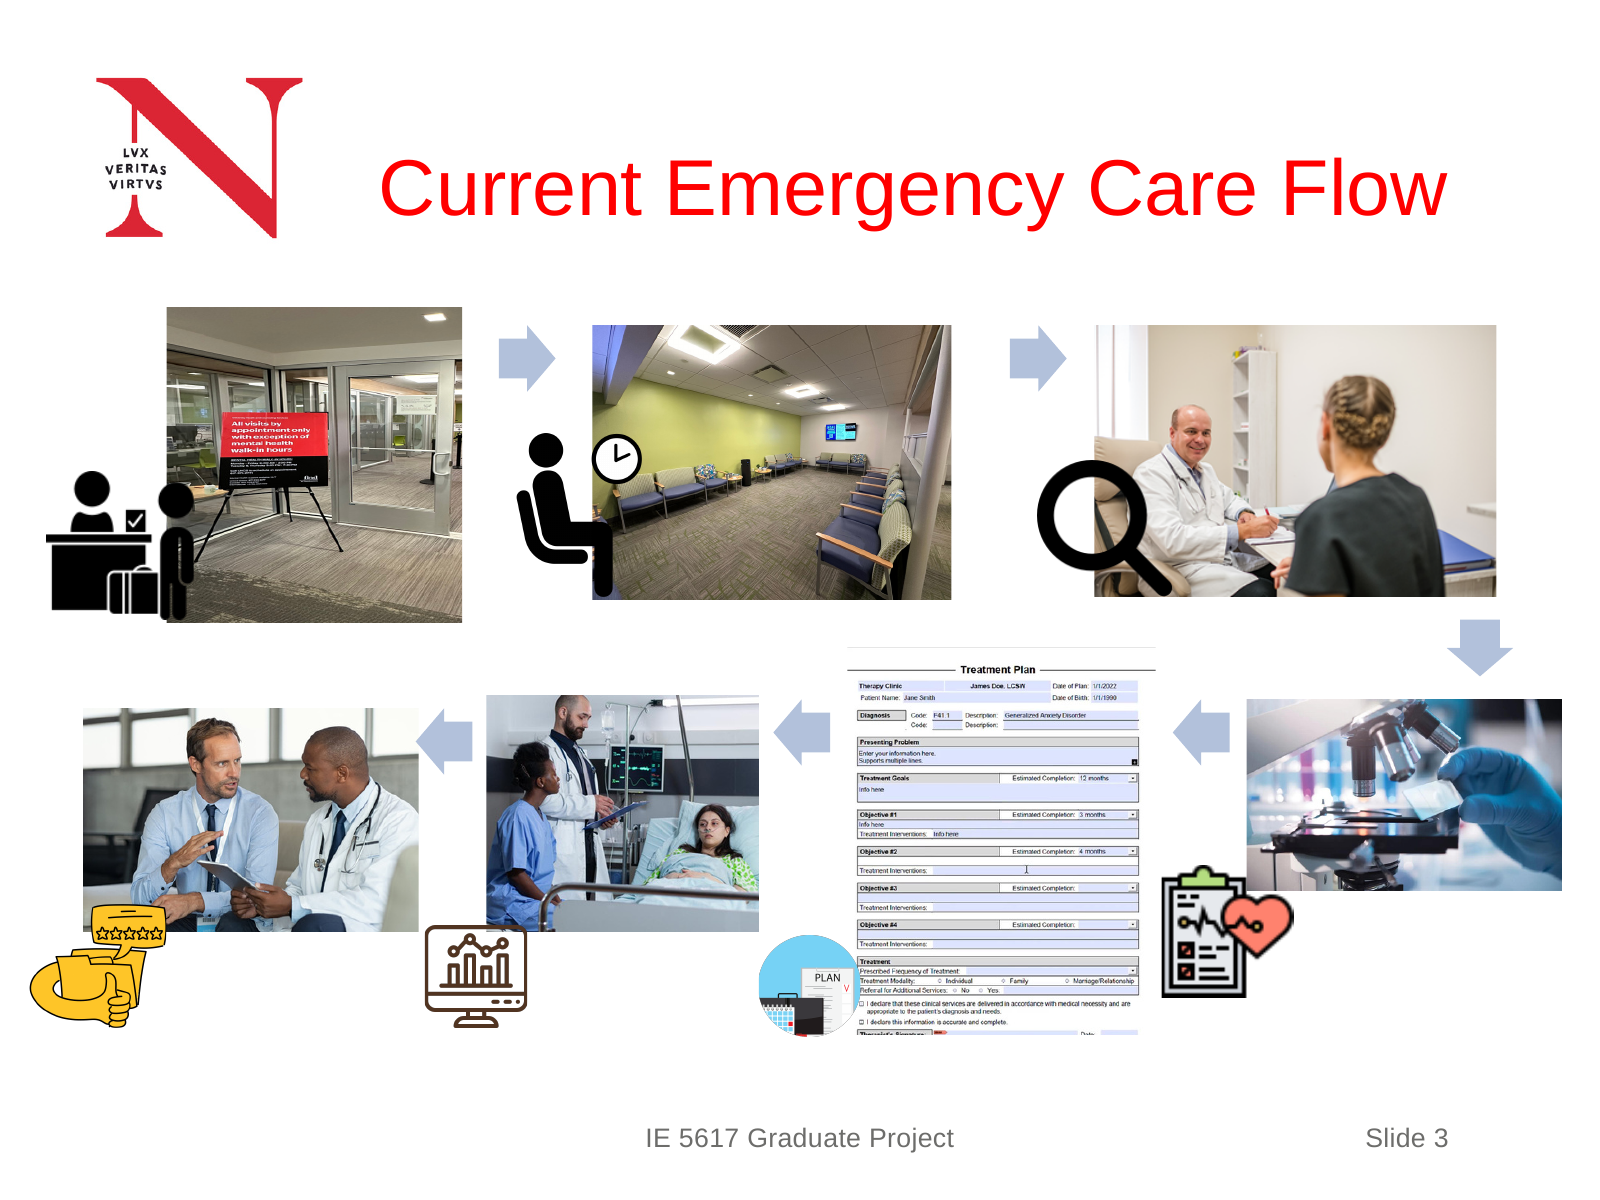

Current Emergency Care Flow

IE 5617 Graduate Project
Slide 3